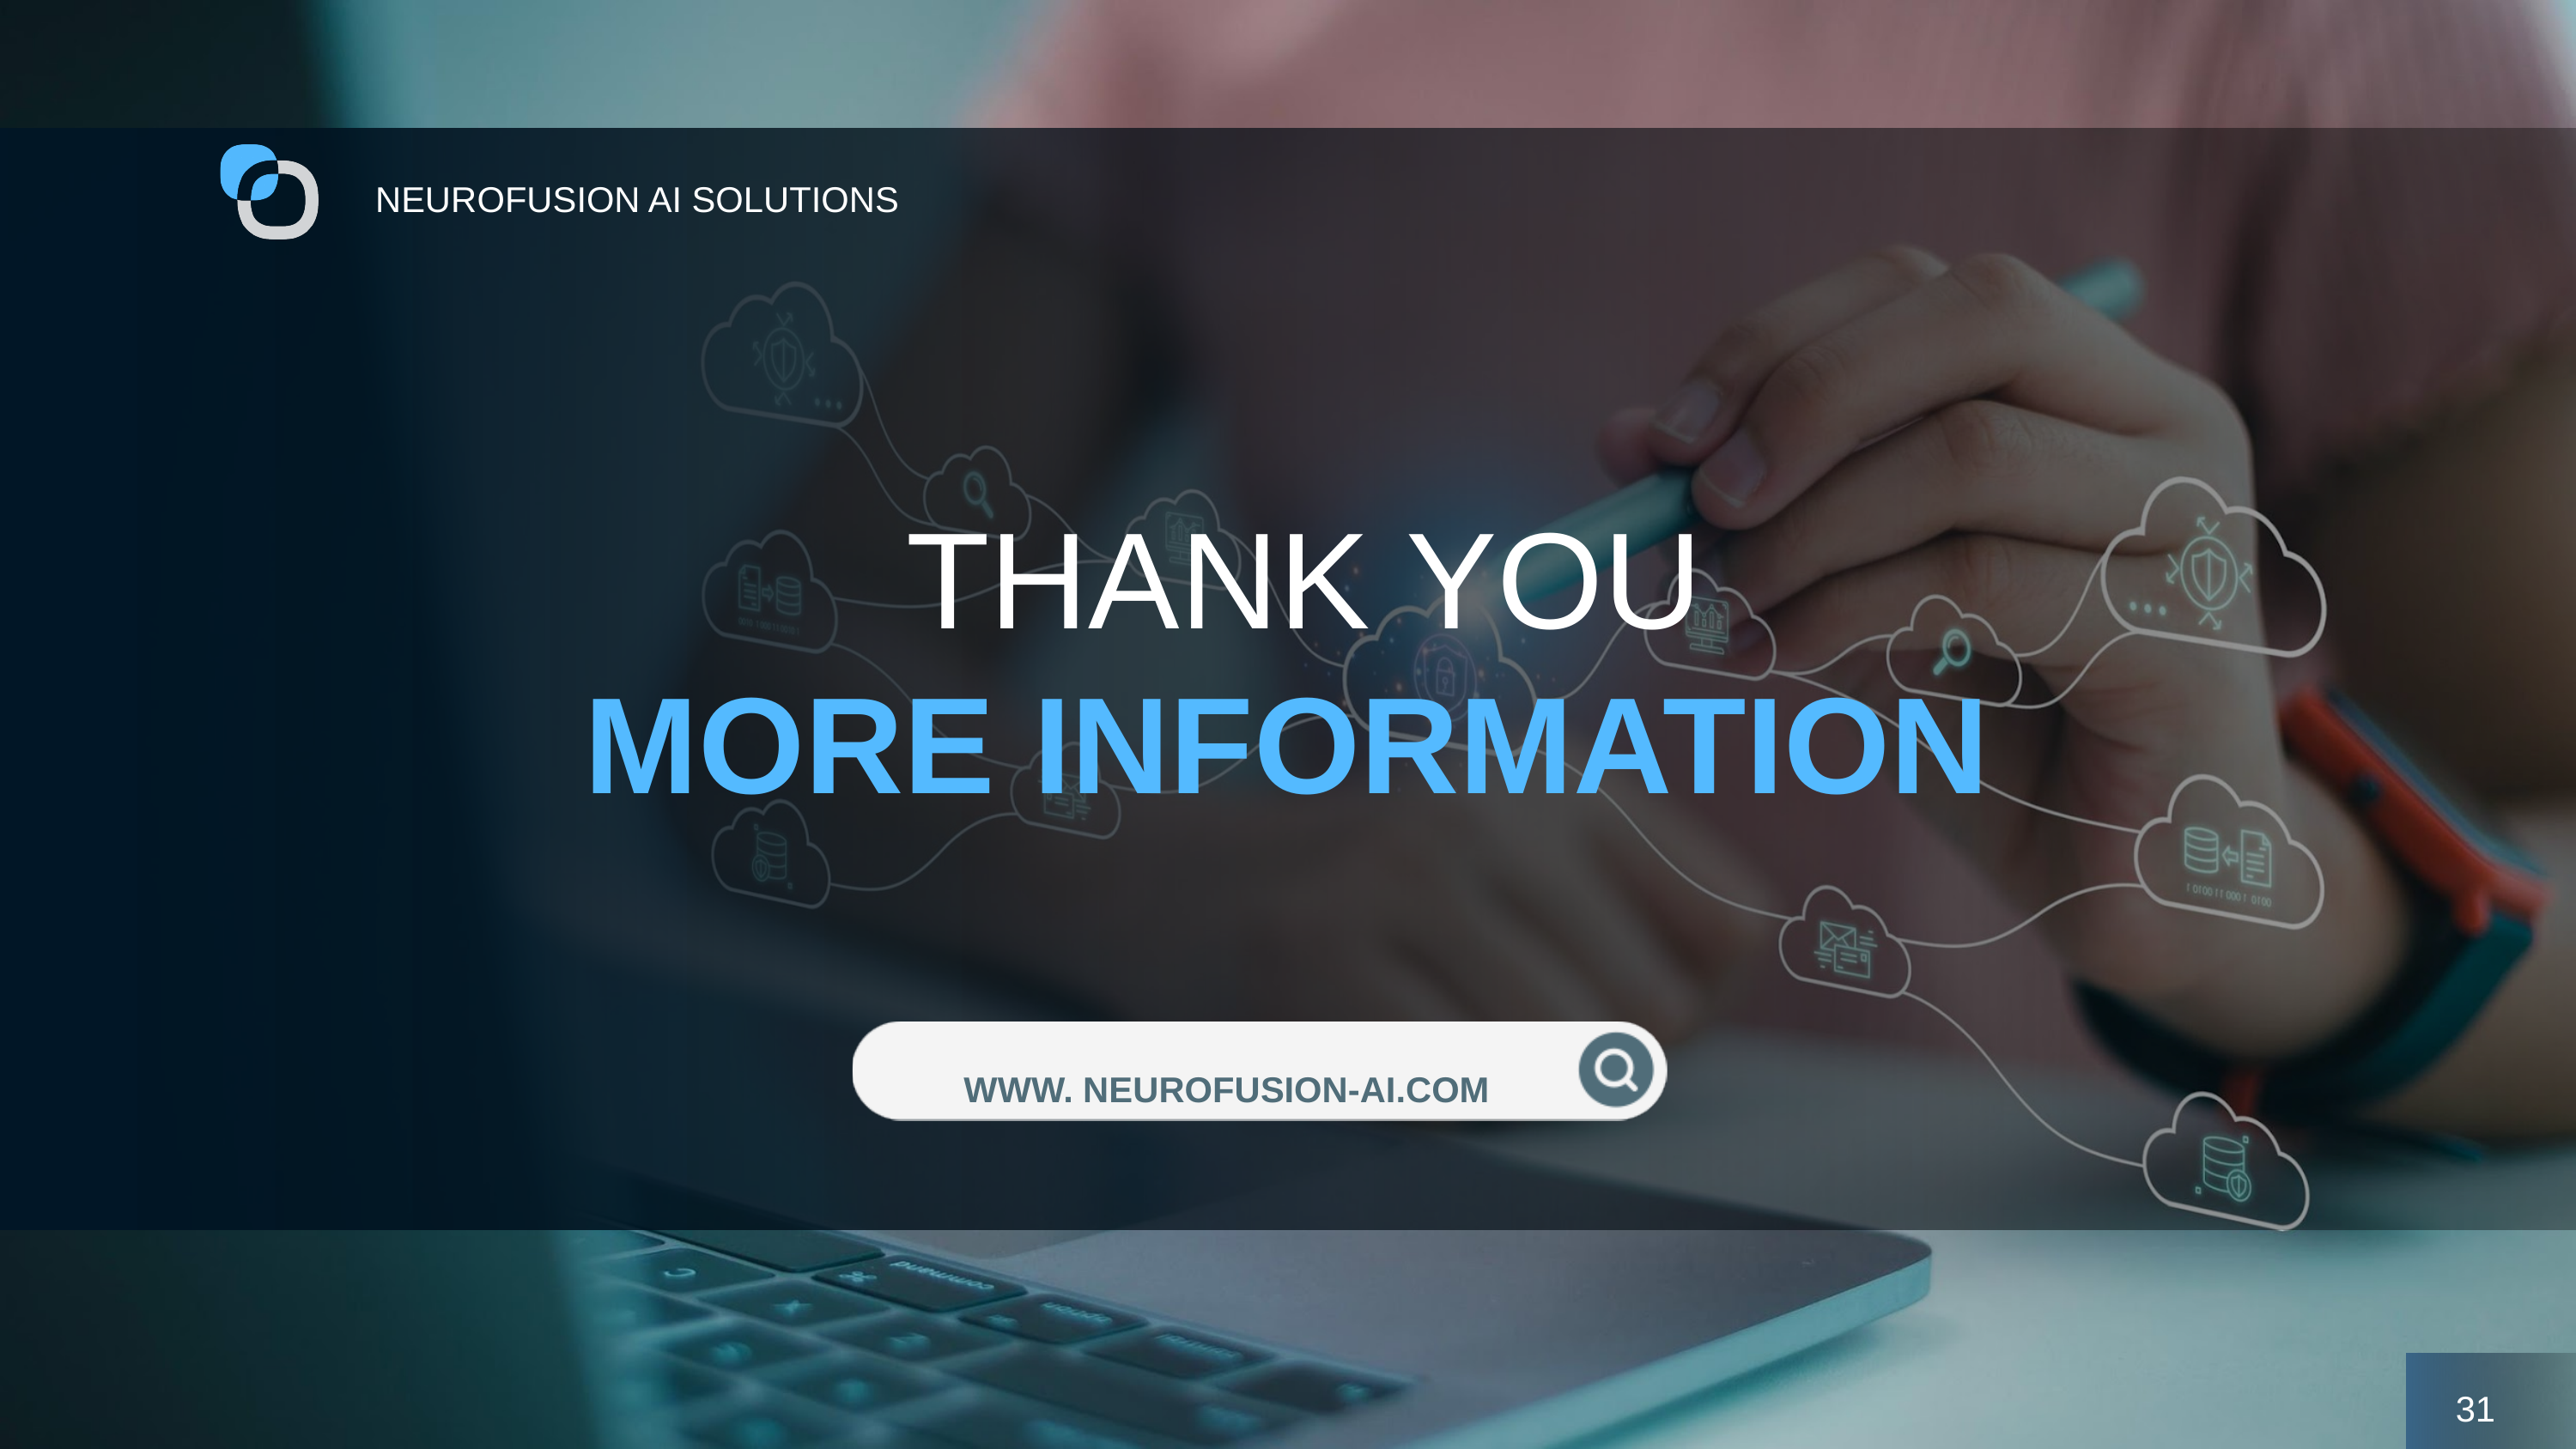

NEUROFUSION AI SOLUTIONS
THANK YOU
MORE INFORMATION

WWW. NEUROFUSION-AI.COM

31